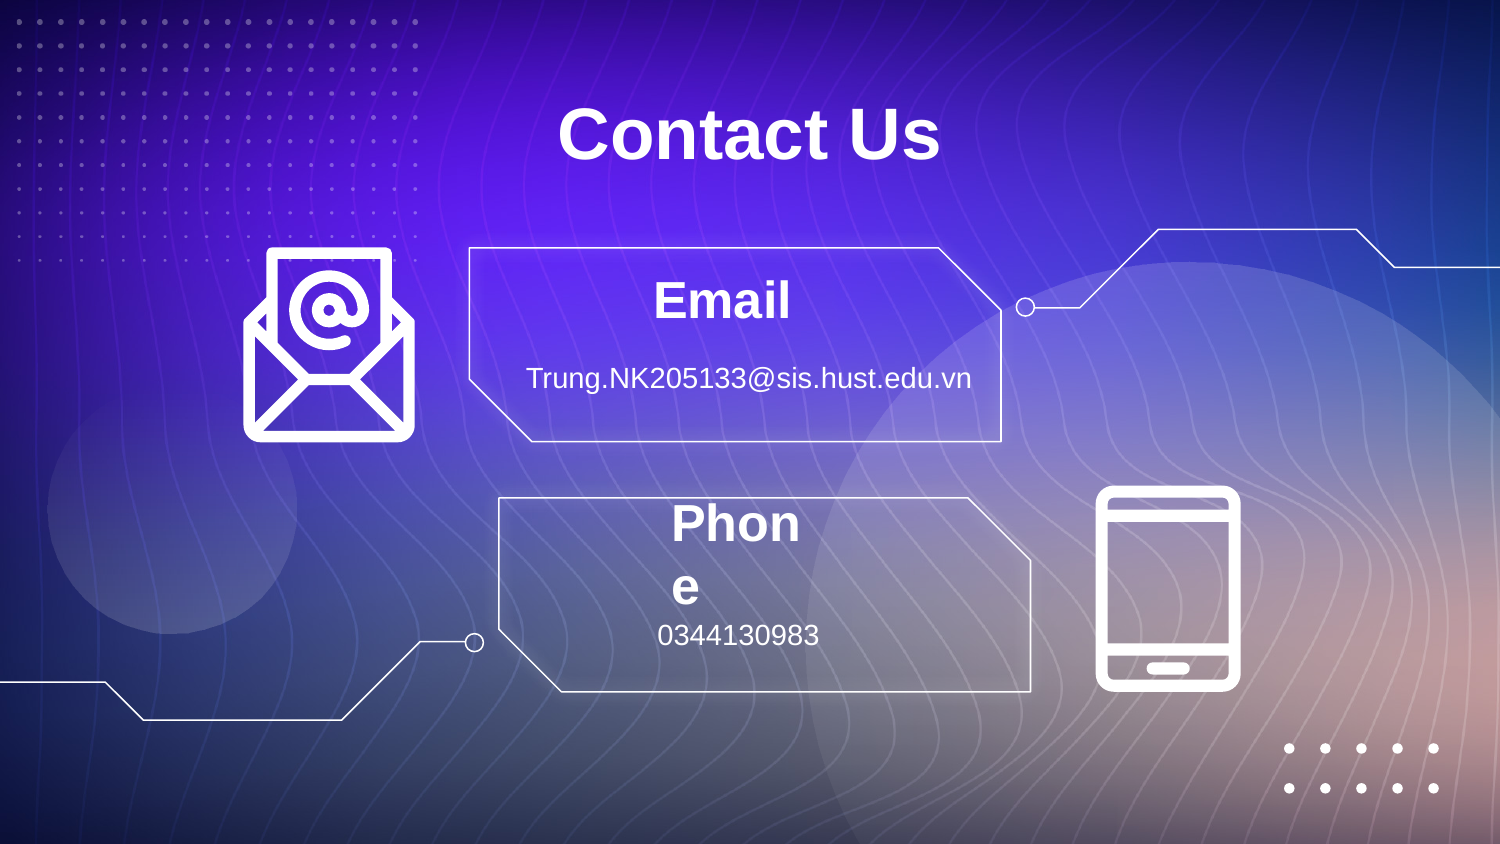

# Contact Us

Email
Trung.NK205133@sis.hust.edu.vn

Phone
0344130983